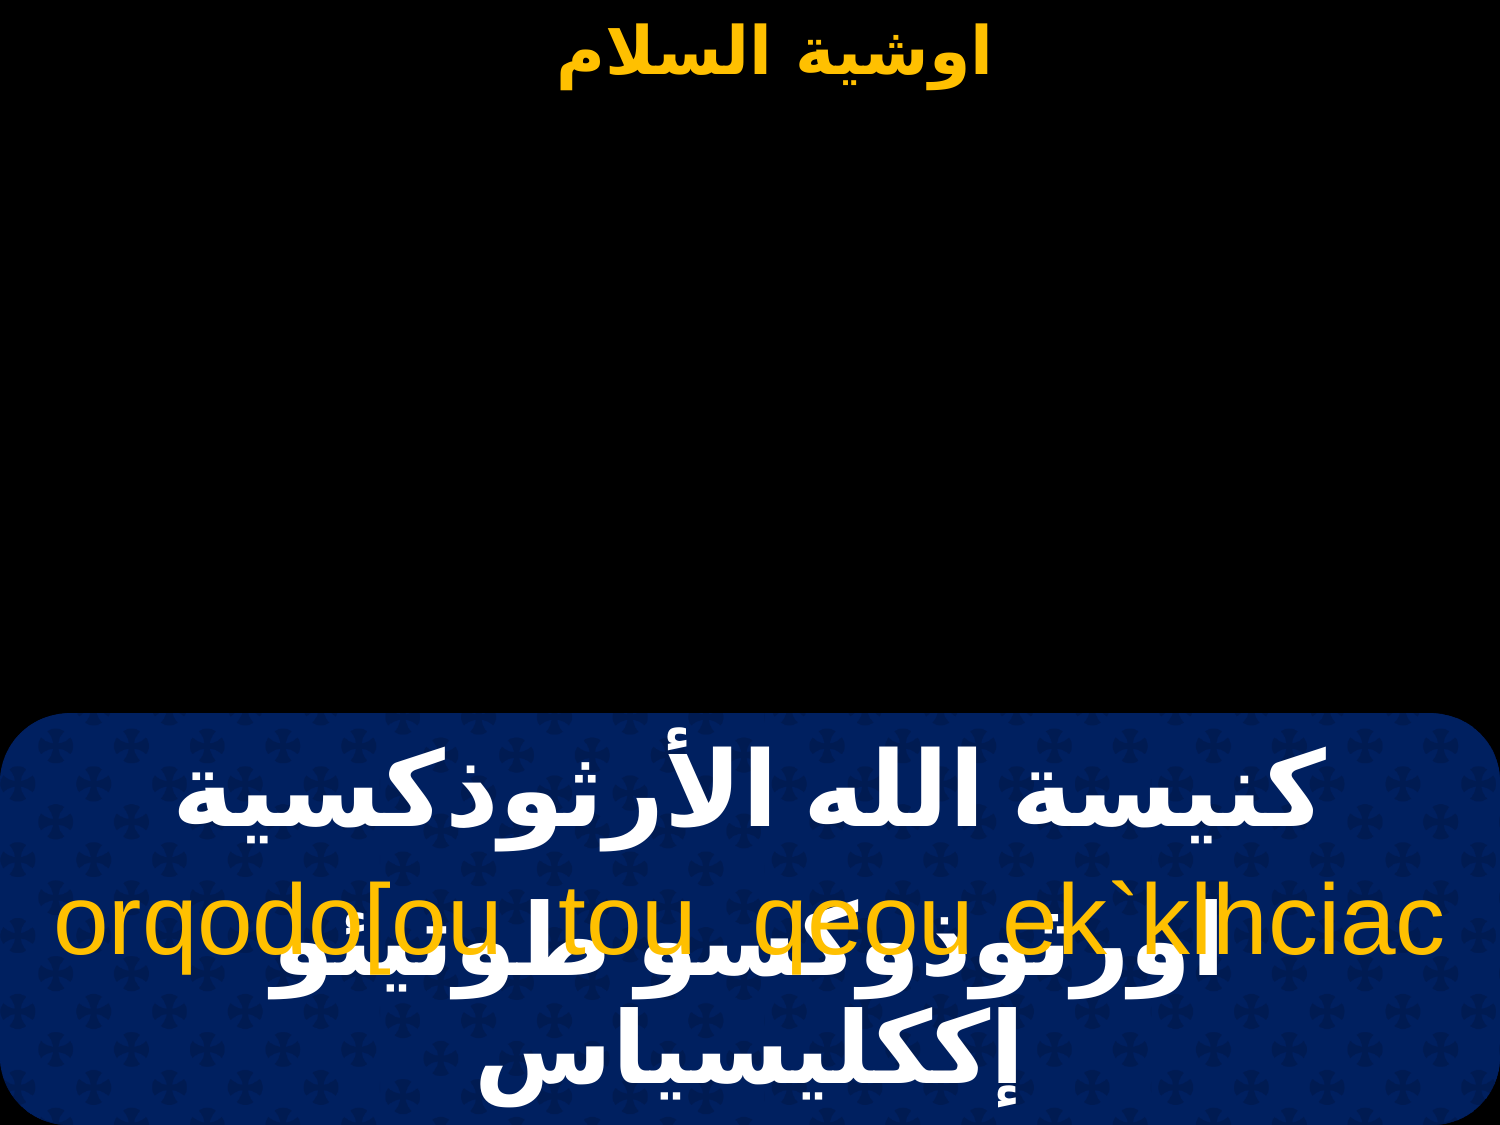

# كنيسة الله الأرثوذكسية
orqodo[ou  tou  qeou ek`klhciac
اورثوذوكسو طوثيئو إككليسياس